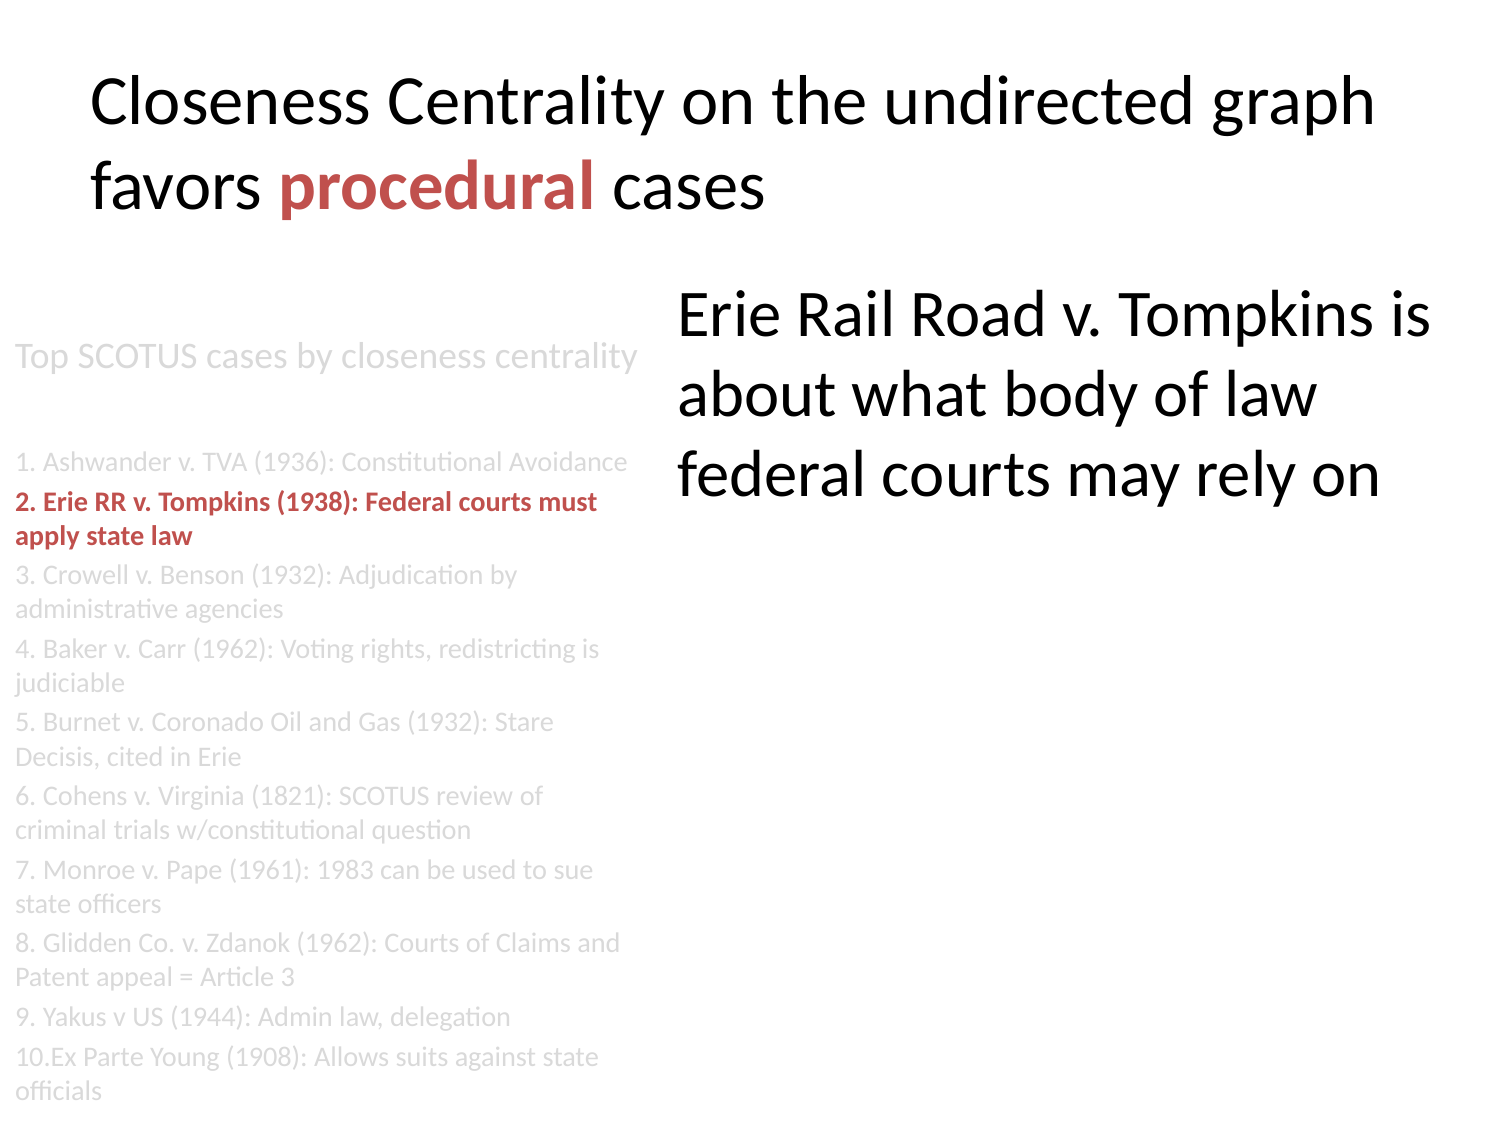

# Closeness Centrality on the undirected graph favors procedural cases
Erie Rail Road v. Tompkins is about what body of law federal courts may rely on

Top SCOTUS cases by closeness centrality
1. Ashwander v. TVA (1936): Constitutional Avoidance
2. Erie RR v. Tompkins (1938): Federal courts must apply state law
3. Crowell v. Benson (1932): Adjudication by administrative agencies
4. Baker v. Carr (1962): Voting rights, redistricting is judiciable
5. Burnet v. Coronado Oil and Gas (1932): Stare Decisis, cited in Erie
6. Cohens v. Virginia (1821): SCOTUS review of criminal trials w/constitutional question
7. Monroe v. Pape (1961): 1983 can be used to sue state officers
8. Glidden Co. v. Zdanok (1962): Courts of Claims and Patent appeal = Article 3
9. Yakus v US (1944): Admin law, delegation
10.Ex Parte Young (1908): Allows suits against state officials